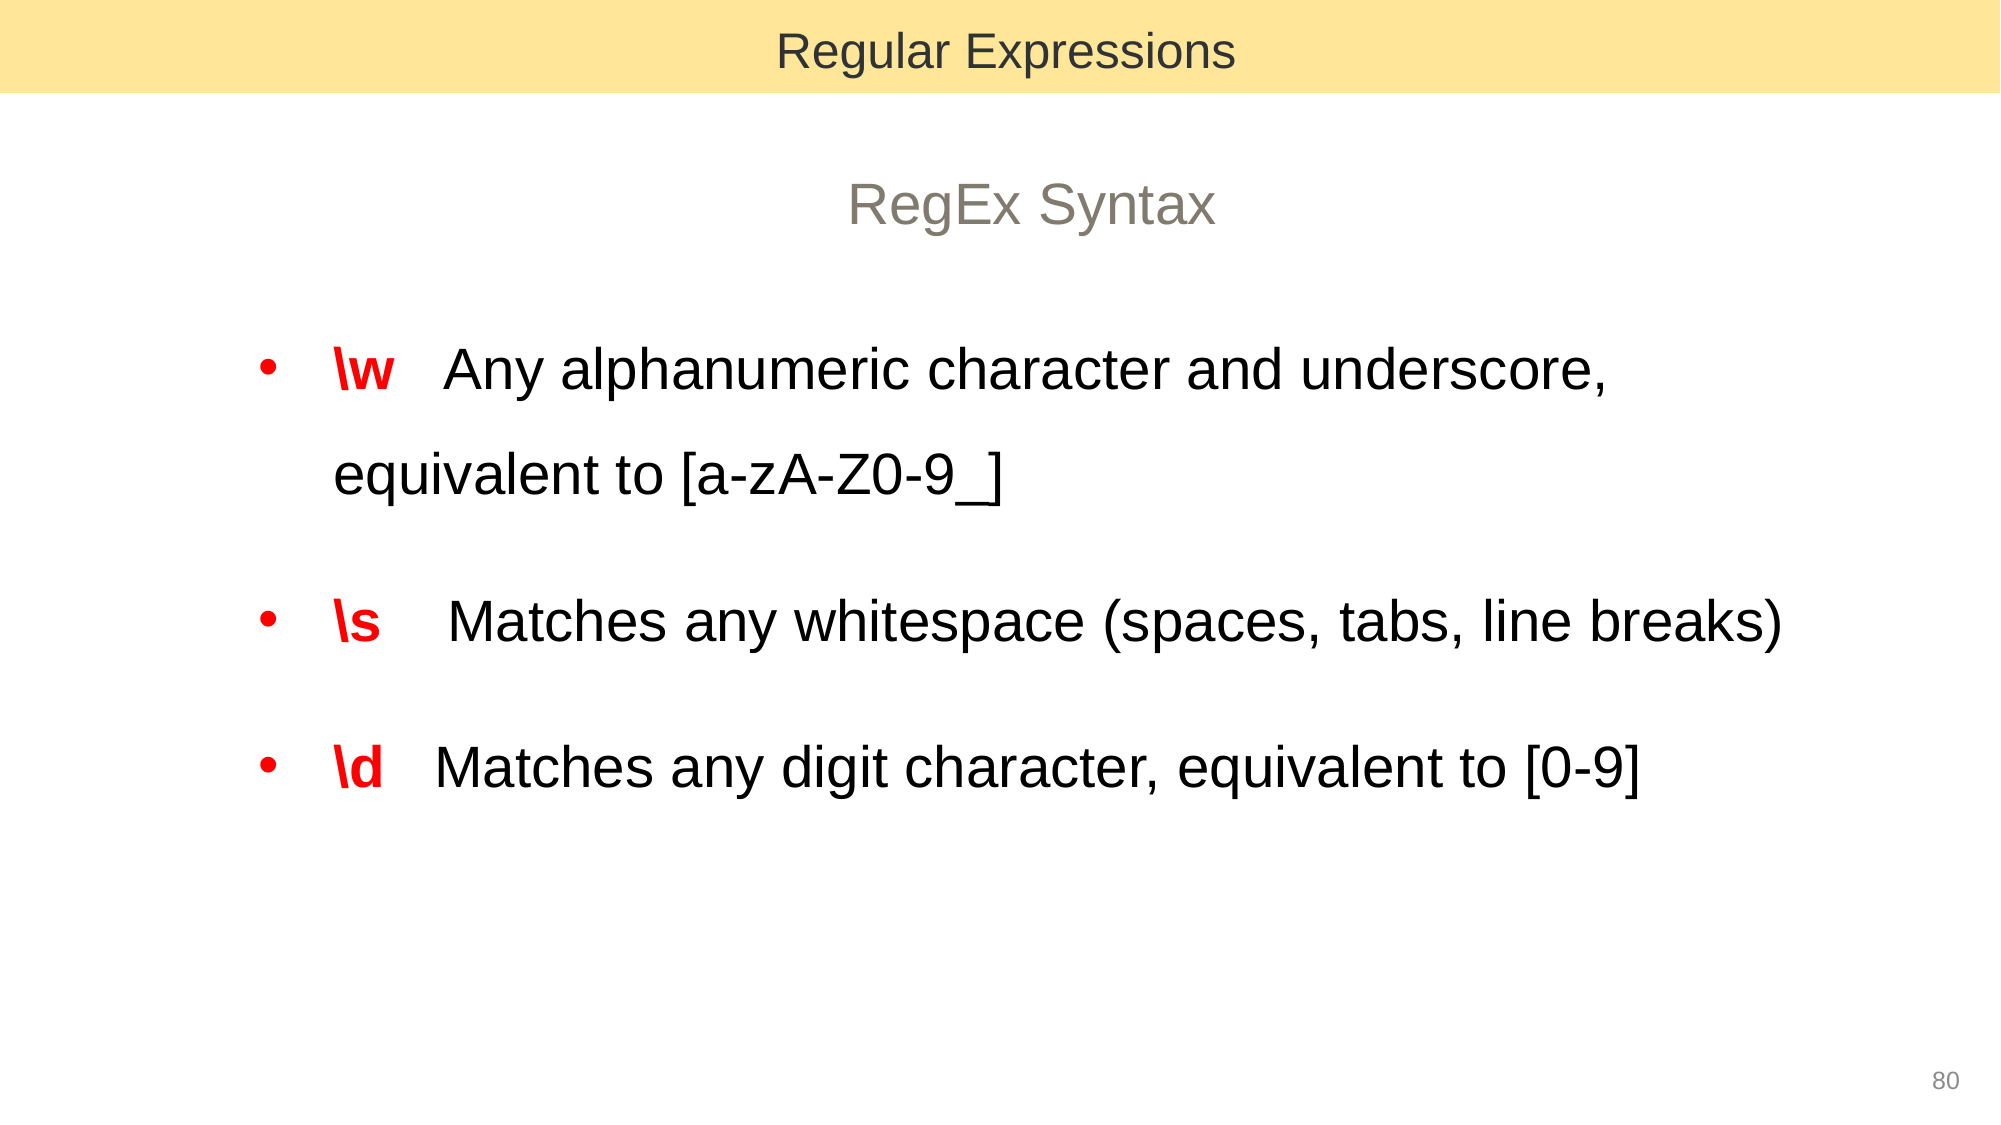

Regular Expressions
RegEx Syntax
\w   Any alphanumeric character and underscore, equivalent to [a-zA-Z0-9_]
\s    Matches any whitespace (spaces, tabs, line breaks)
\d   Matches any digit character, equivalent to [0-9]
80